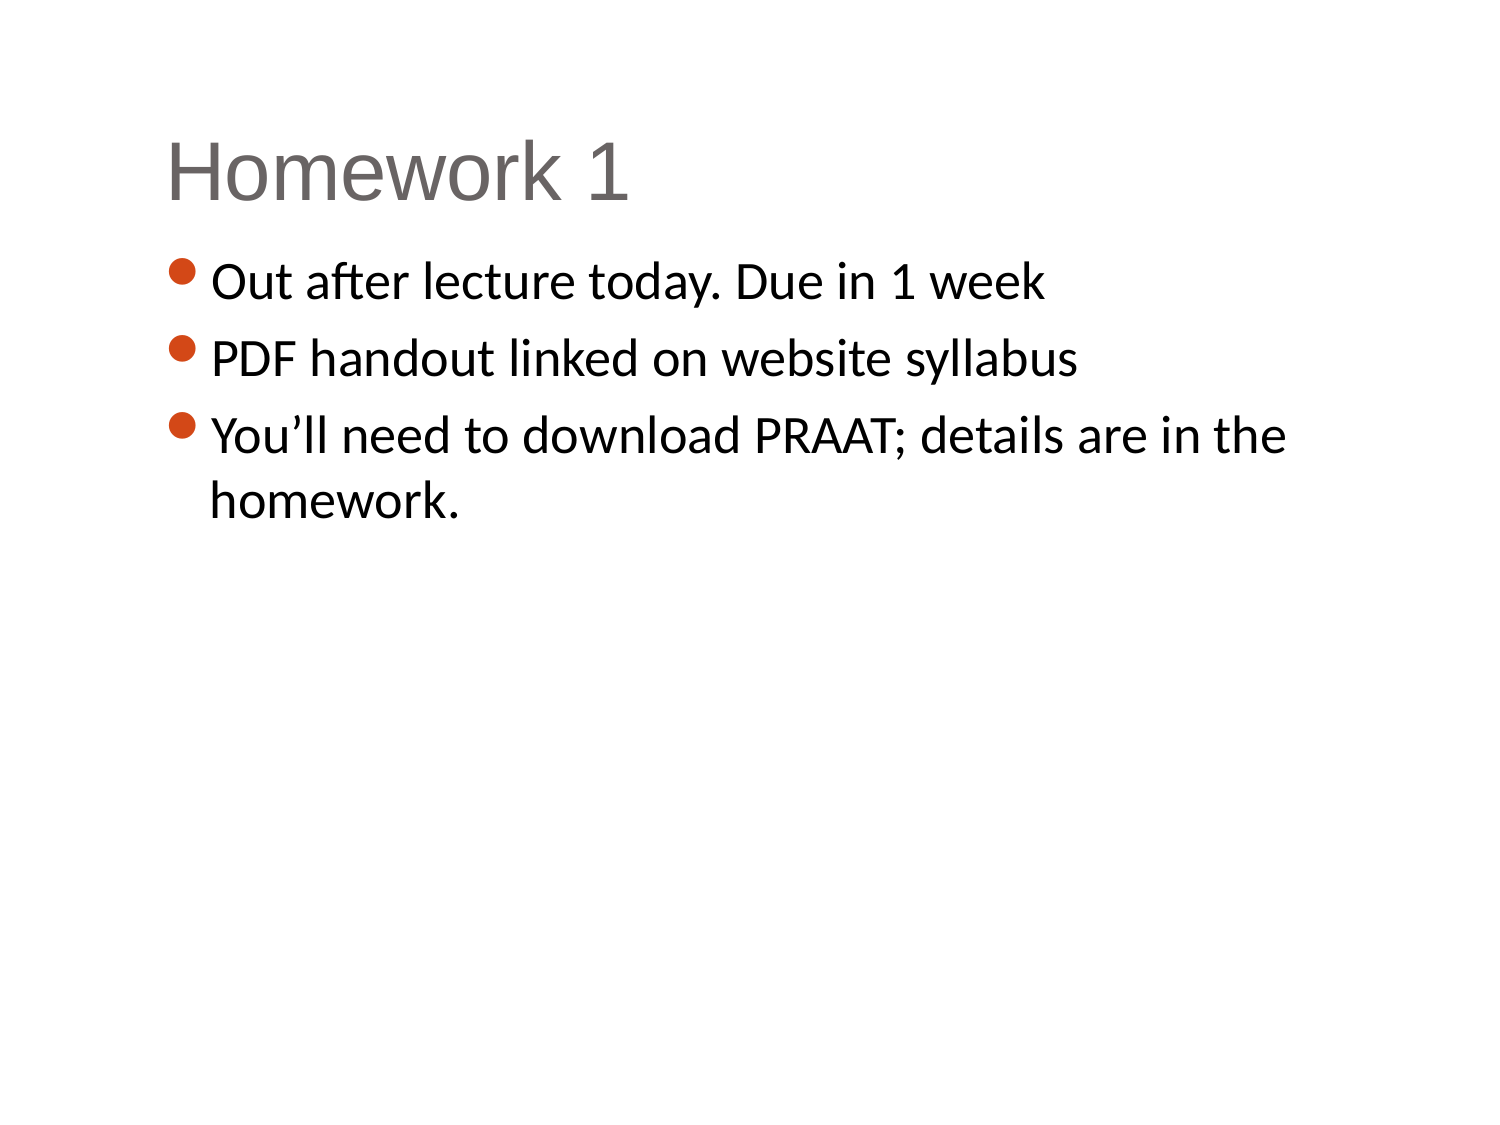

# Homework 1
Out after lecture today. Due in 1 week
PDF handout linked on website syllabus
You’ll need to download PRAAT; details are in the homework.